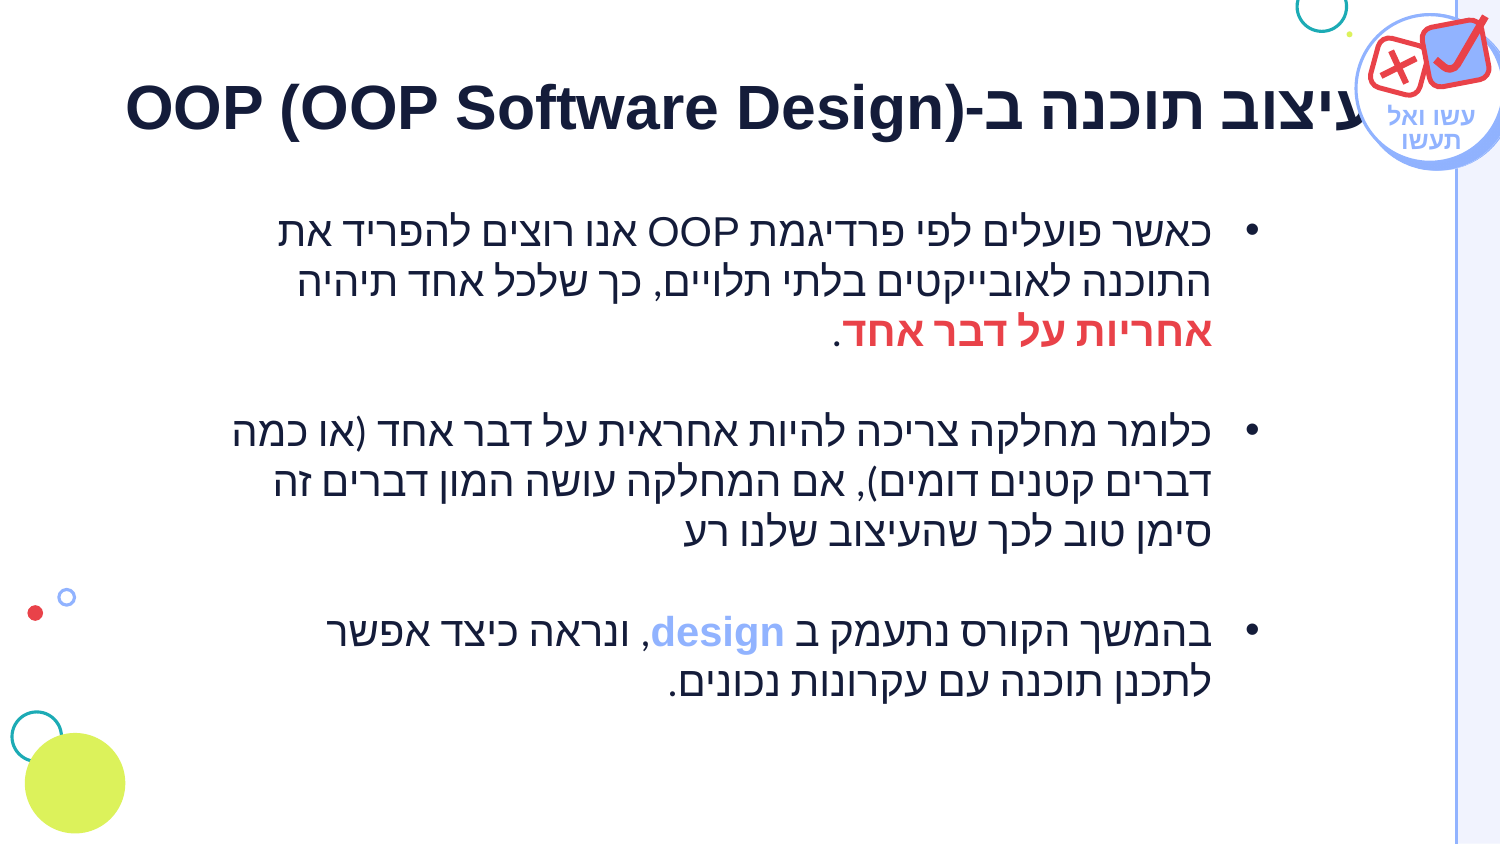

# עיצוב תוכנה ב-OOP (OOP Software Design)
עשו ואל תעשו
כאשר פועלים לפי פרדיגמת OOP אנו רוצים להפריד את התוכנה לאובייקטים בלתי תלויים, כך שלכל אחד תיהיה אחריות על דבר אחד.
כלומר מחלקה צריכה להיות אחראית על דבר אחד (או כמה דברים קטנים דומים), אם המחלקה עושה המון דברים זה סימן טוב לכך שהעיצוב שלנו רע
בהמשך הקורס נתעמק ב design, ונראה כיצד אפשר לתכנן תוכנה עם עקרונות נכונים.